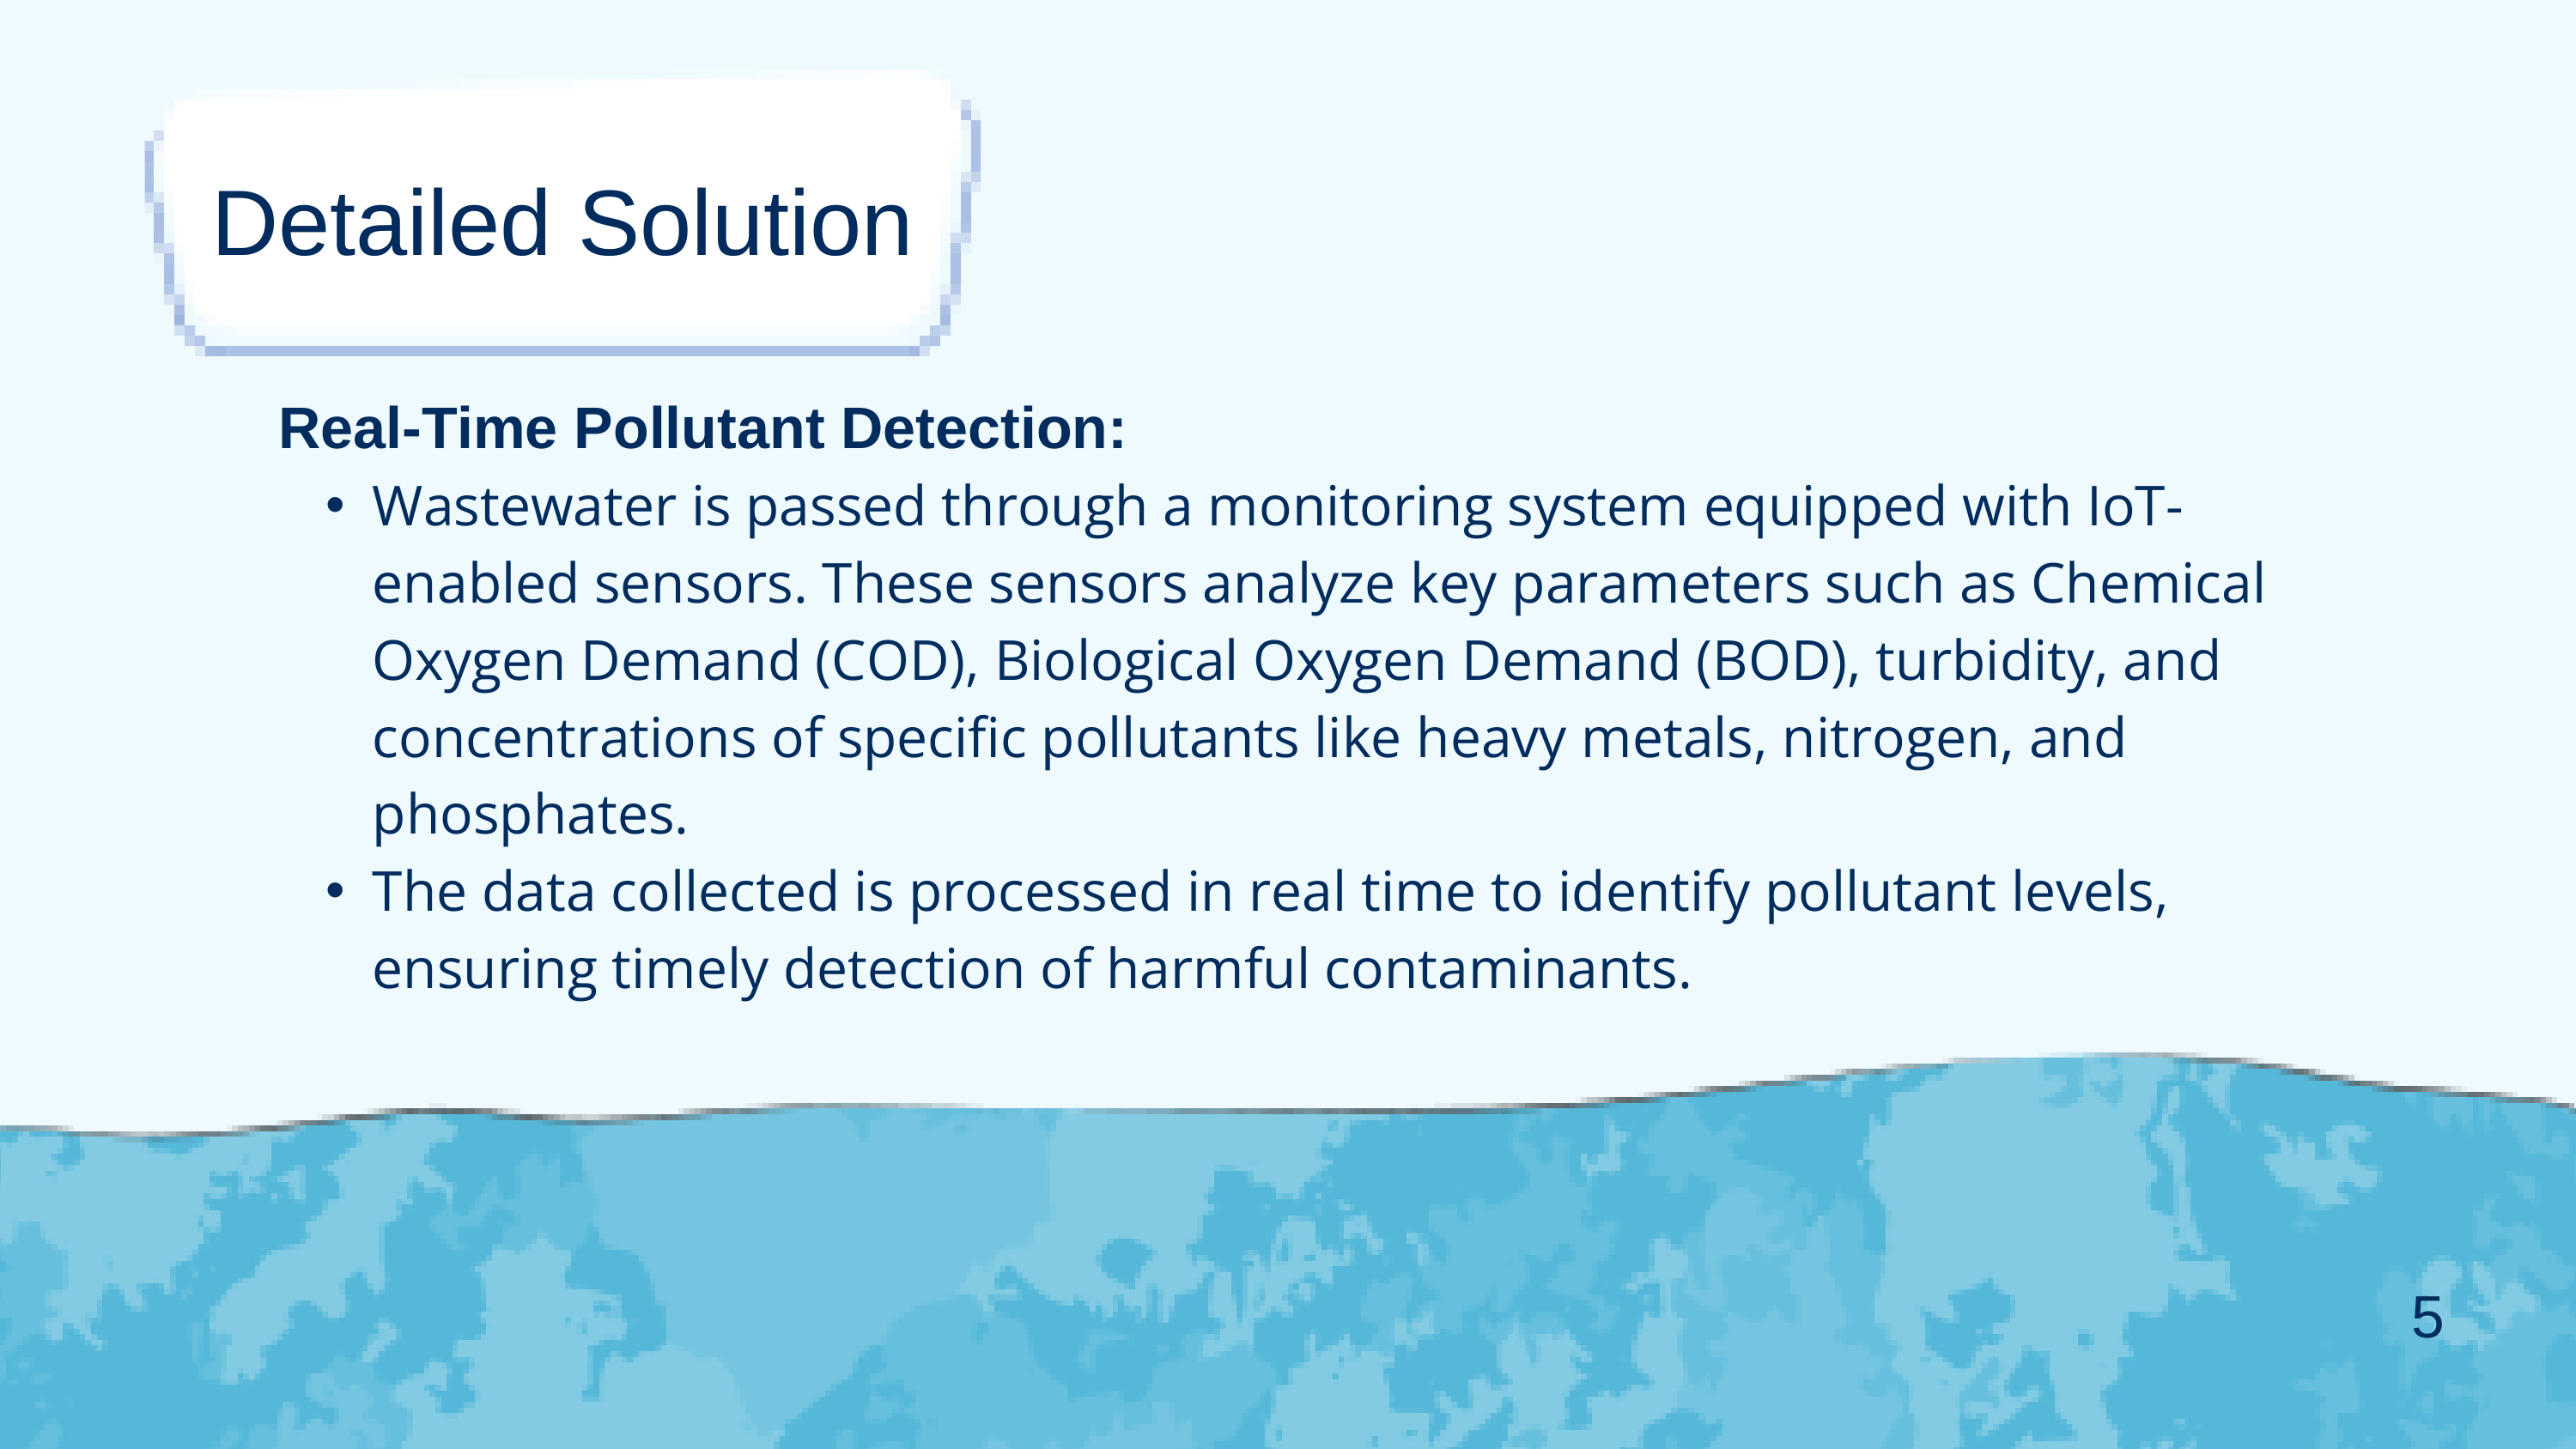

Detailed Solution
Real-Time Pollutant Detection:
Wastewater is passed through a monitoring system equipped with IoT-enabled sensors. These sensors analyze key parameters such as Chemical Oxygen Demand (COD), Biological Oxygen Demand (BOD), turbidity, and concentrations of specific pollutants like heavy metals, nitrogen, and phosphates.
The data collected is processed in real time to identify pollutant levels, ensuring timely detection of harmful contaminants.

5